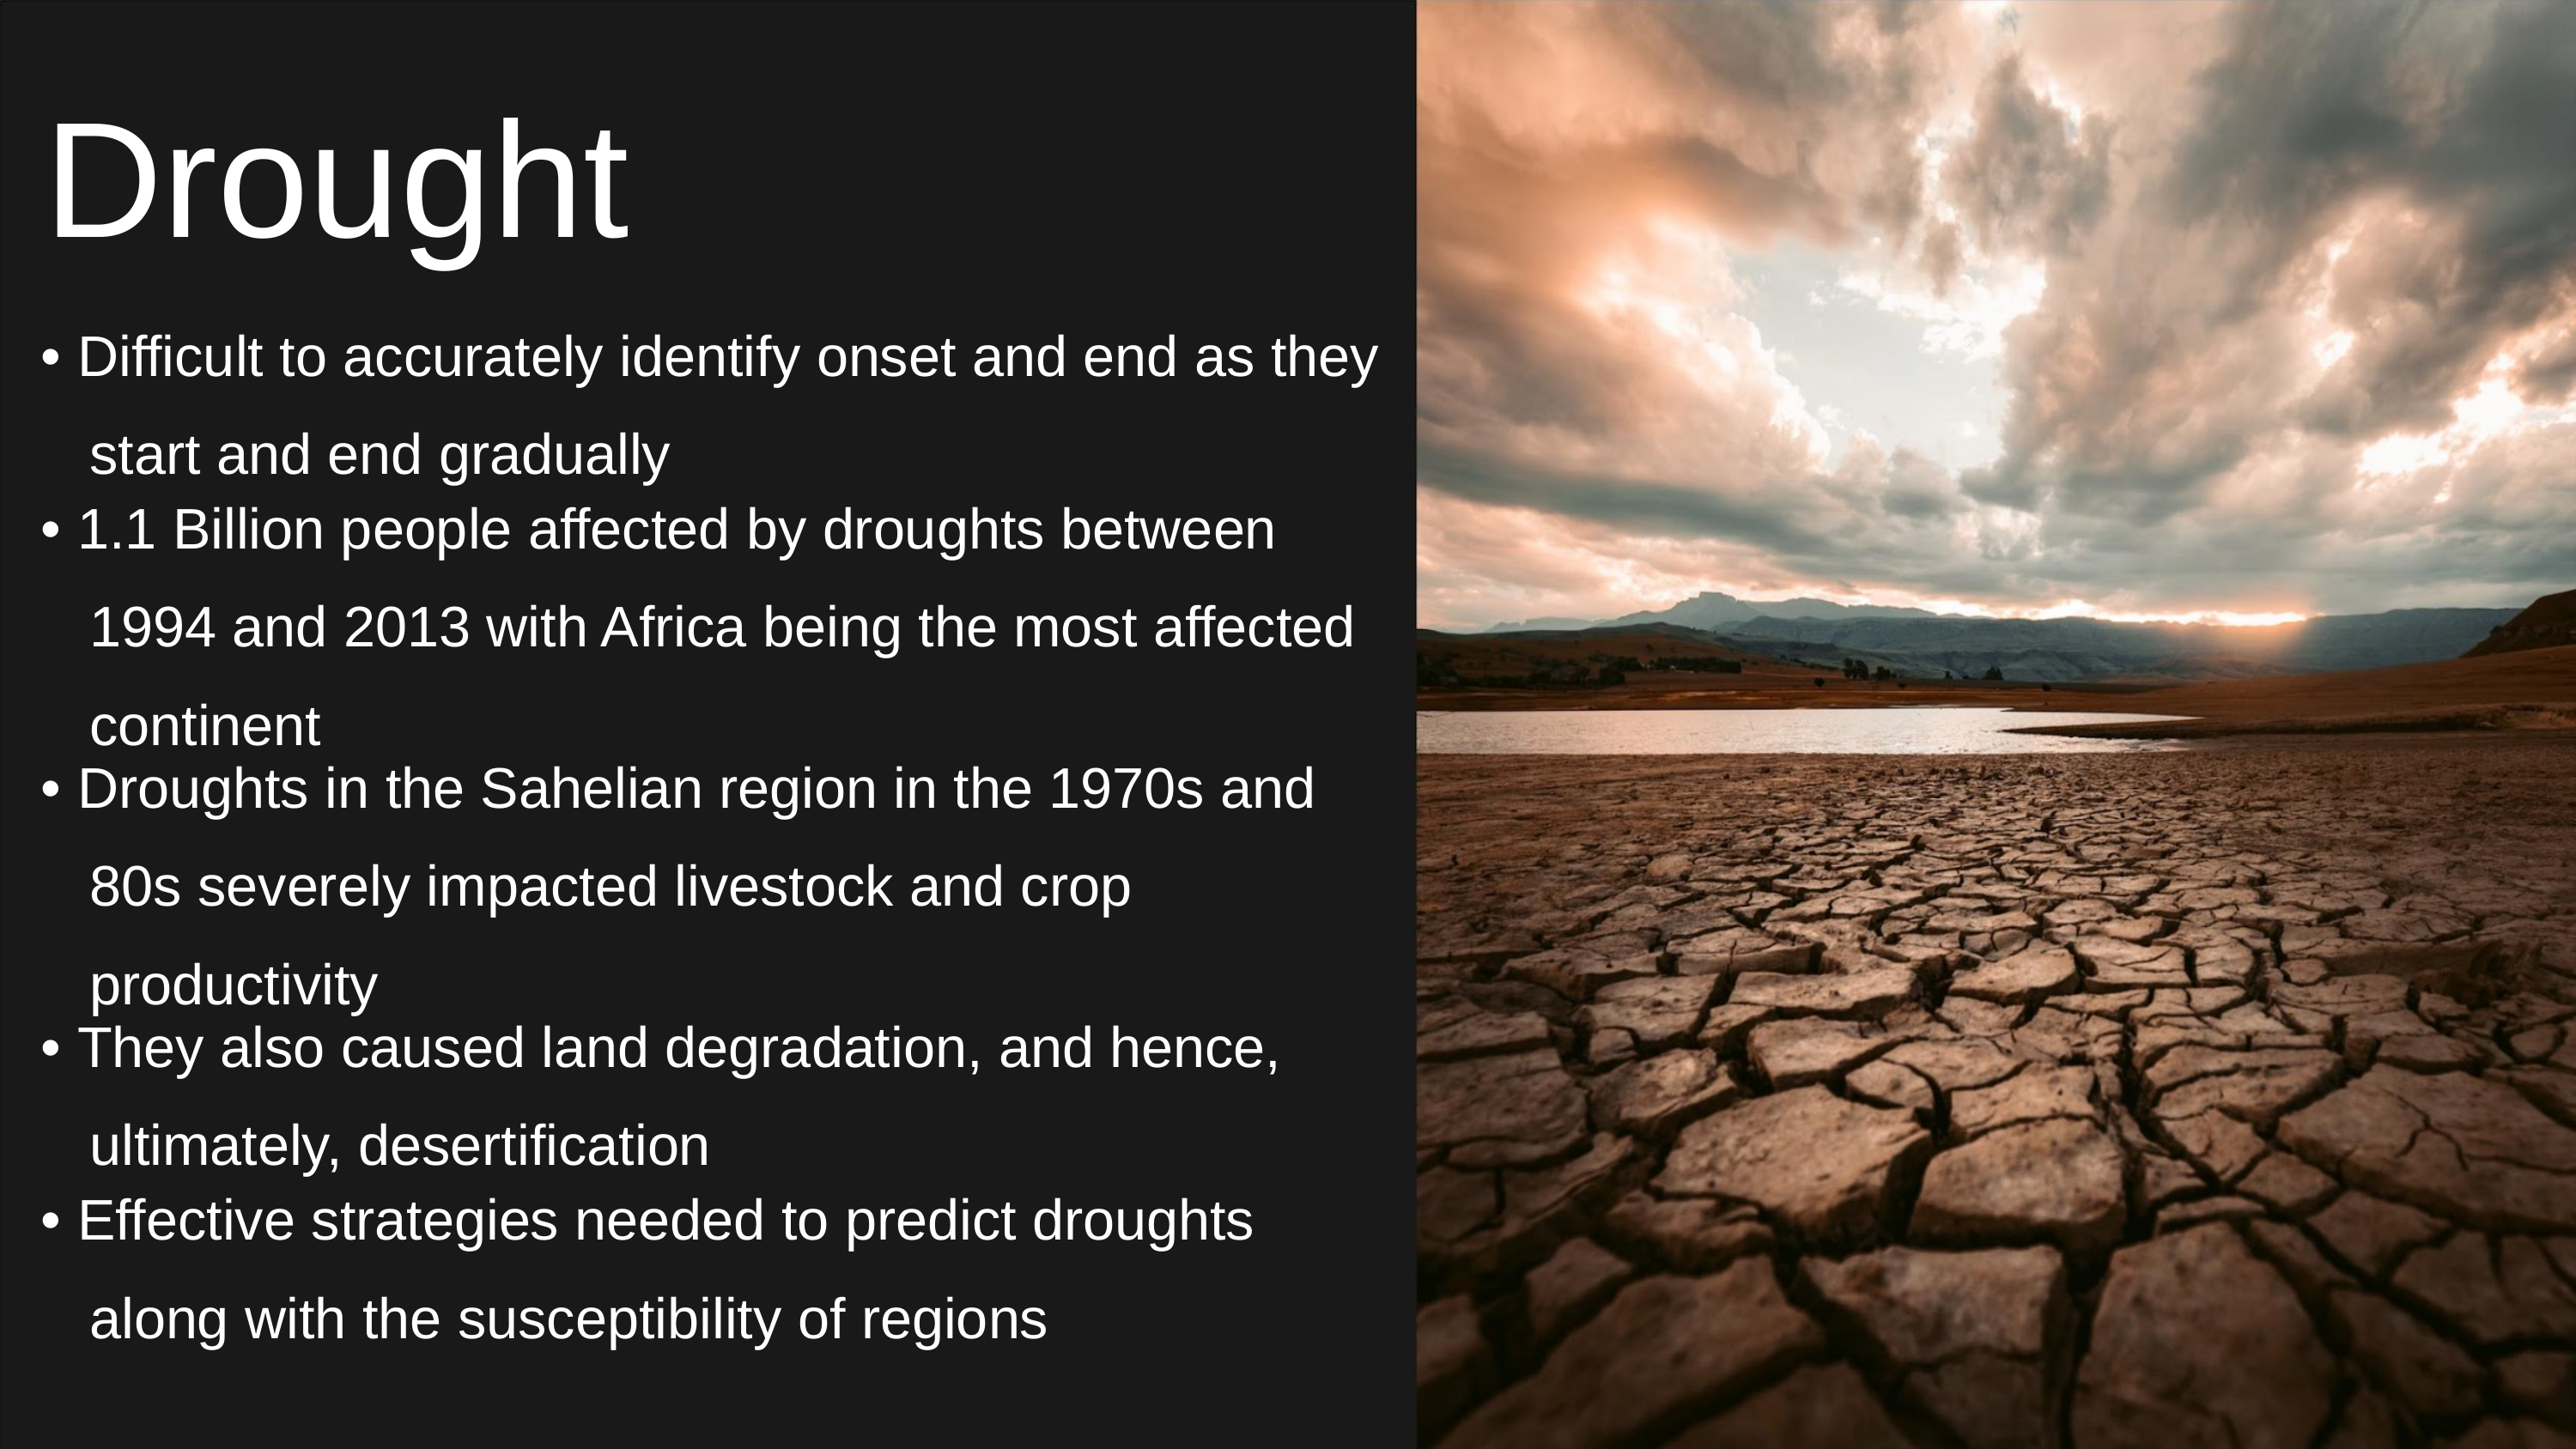

Drought
• Difficult to accurately identify onset and end as they
start and end gradually
• 1.1 Billion people affected by droughts between
1994 and 2013 with Africa being the most affected
continent
• Droughts in the Sahelian region in the 1970s and
80s severely impacted livestock and crop
productivity
• They also caused land degradation, and hence,
ultimately, desertification
• Effective strategies needed to predict droughts
along with the susceptibility of regions